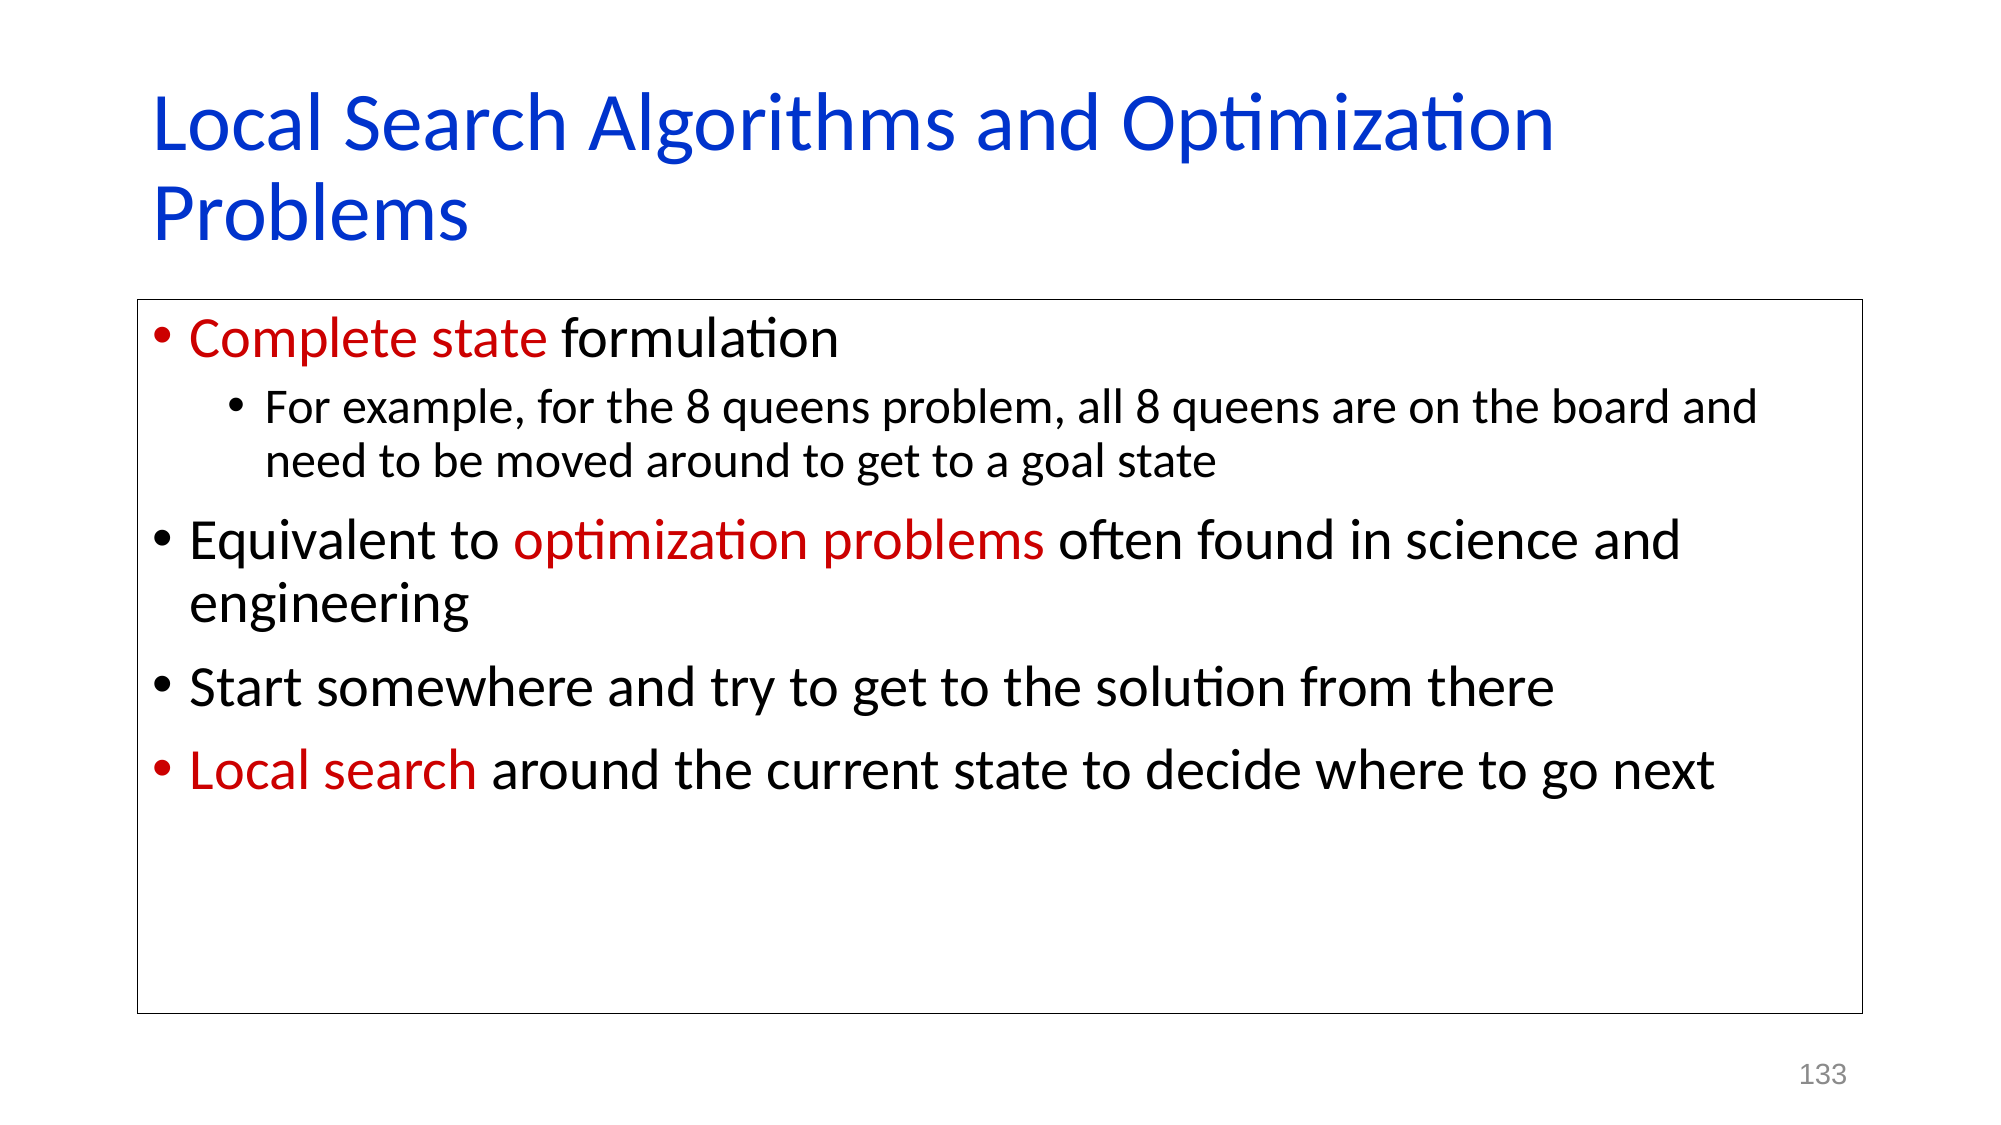

# Local Search Algorithms and Optimization Problems
Complete state formulation
For example, for the 8 queens problem, all 8 queens are on the board and need to be moved around to get to a goal state
Equivalent to optimization problems often found in science and engineering
Start somewhere and try to get to the solution from there
Local search around the current state to decide where to go next
133